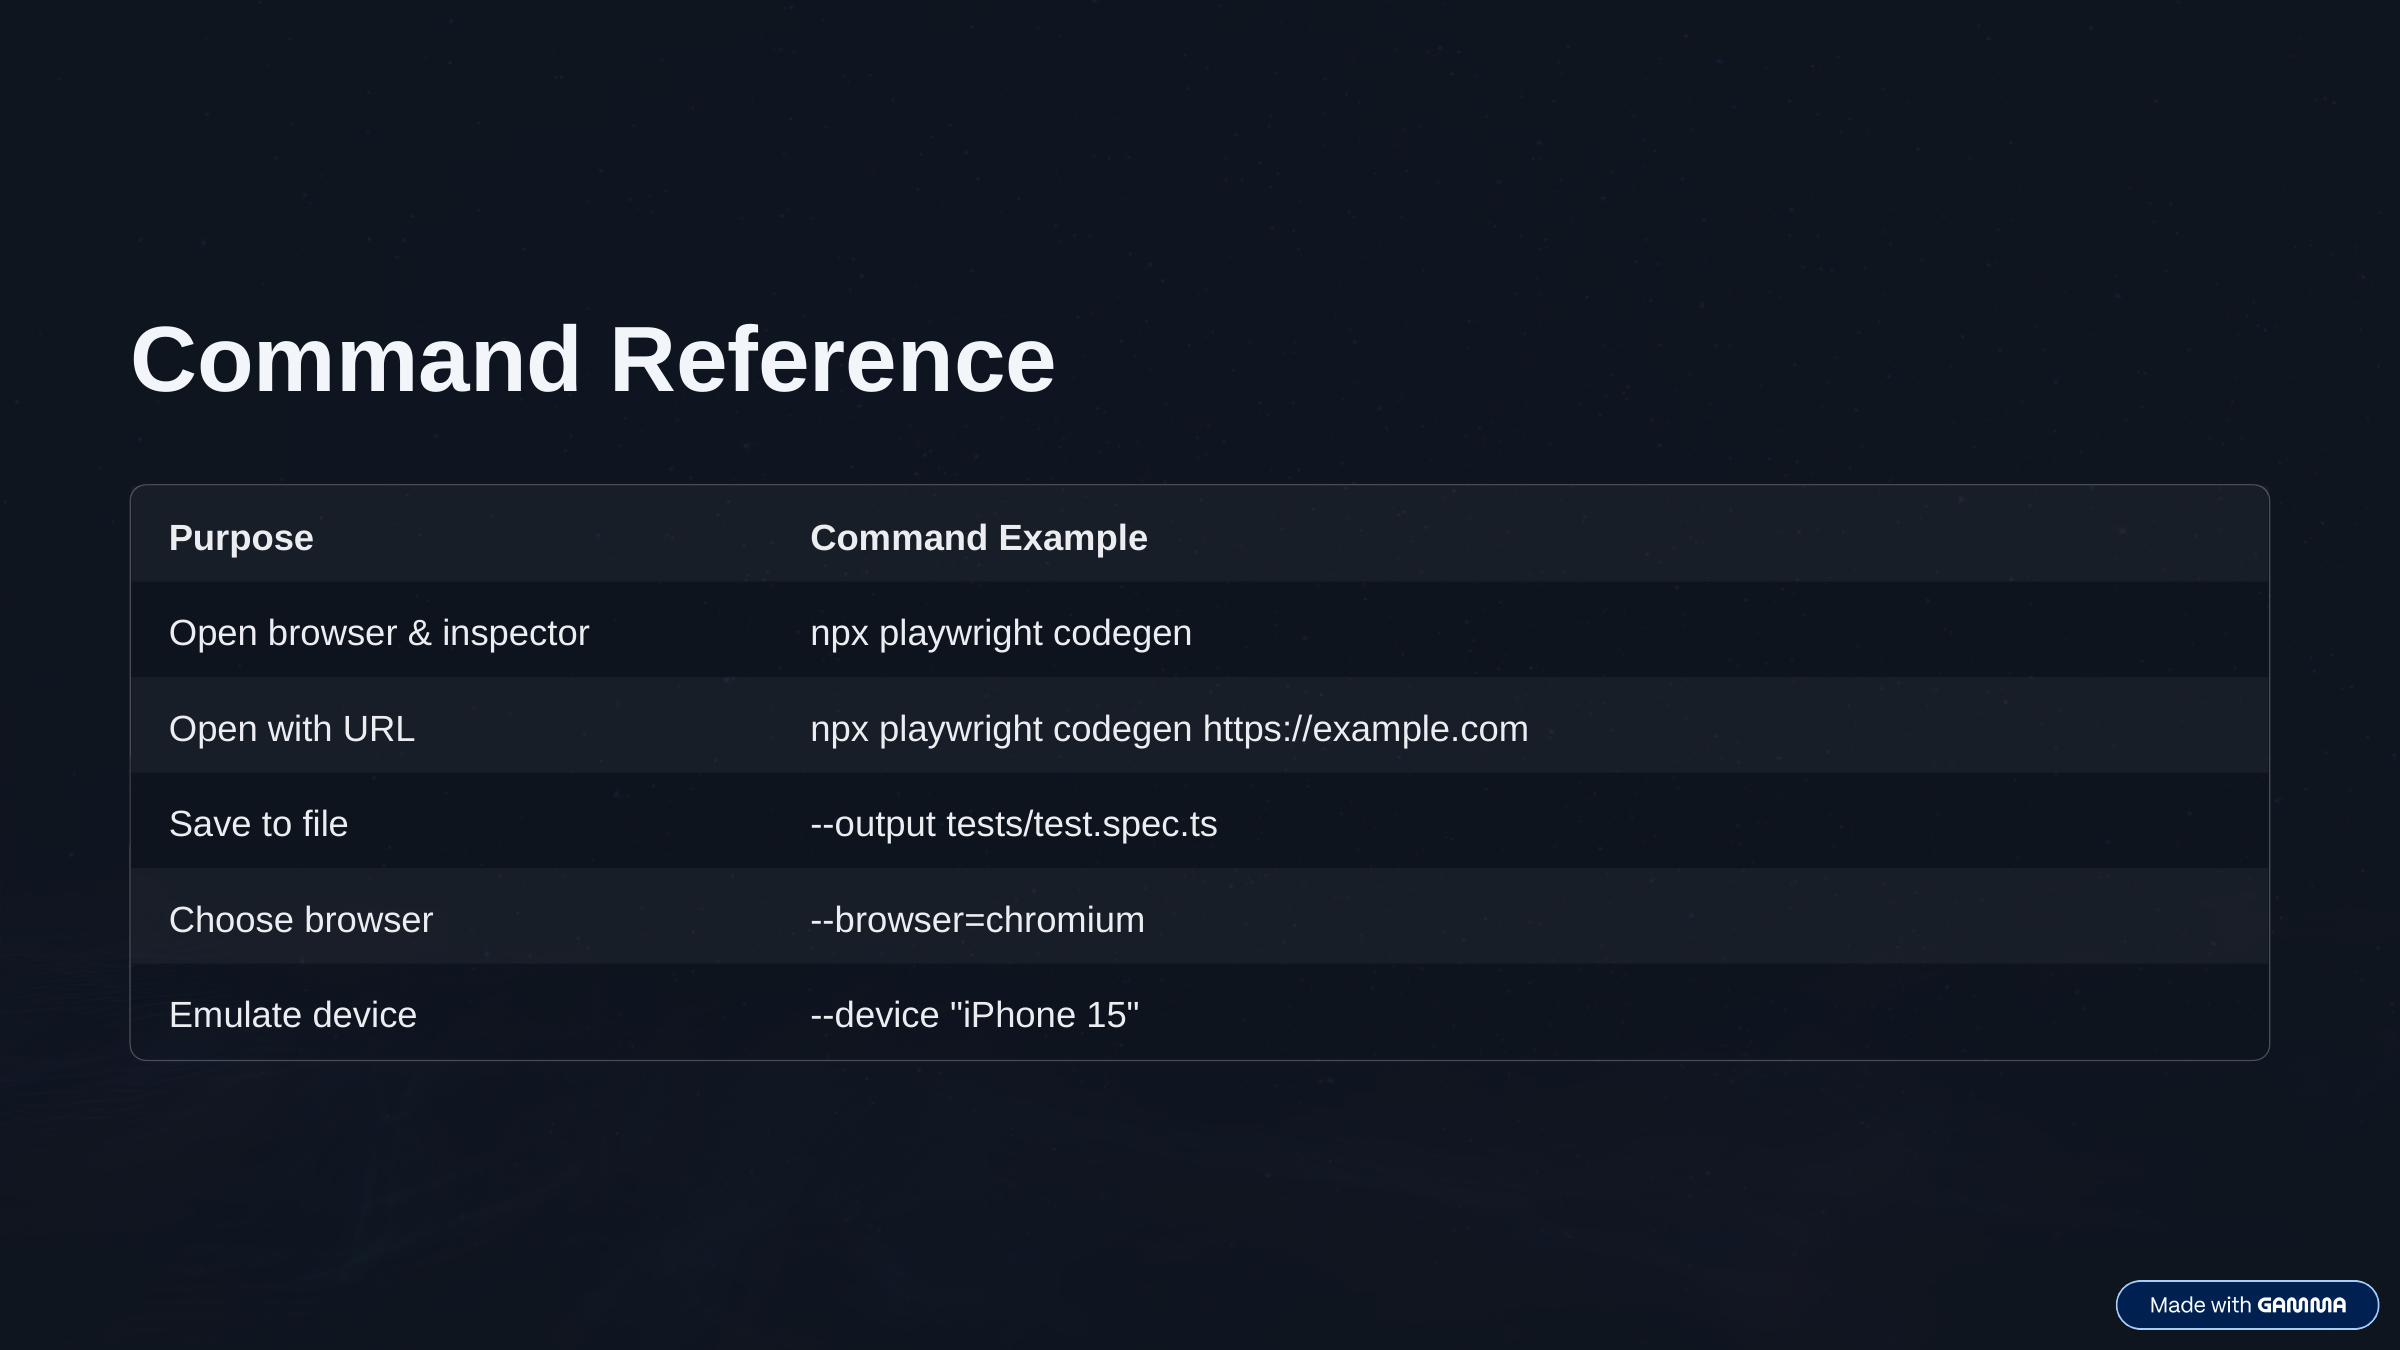

Command Reference

Purpose
Command Example

Open browser & inspector
npx playwright codegen

Open with URL
npx playwright codegen https://example.com

Save to file
--output tests/test.spec.ts

Choose browser
--browser=chromium

Emulate device
--device "iPhone 15"